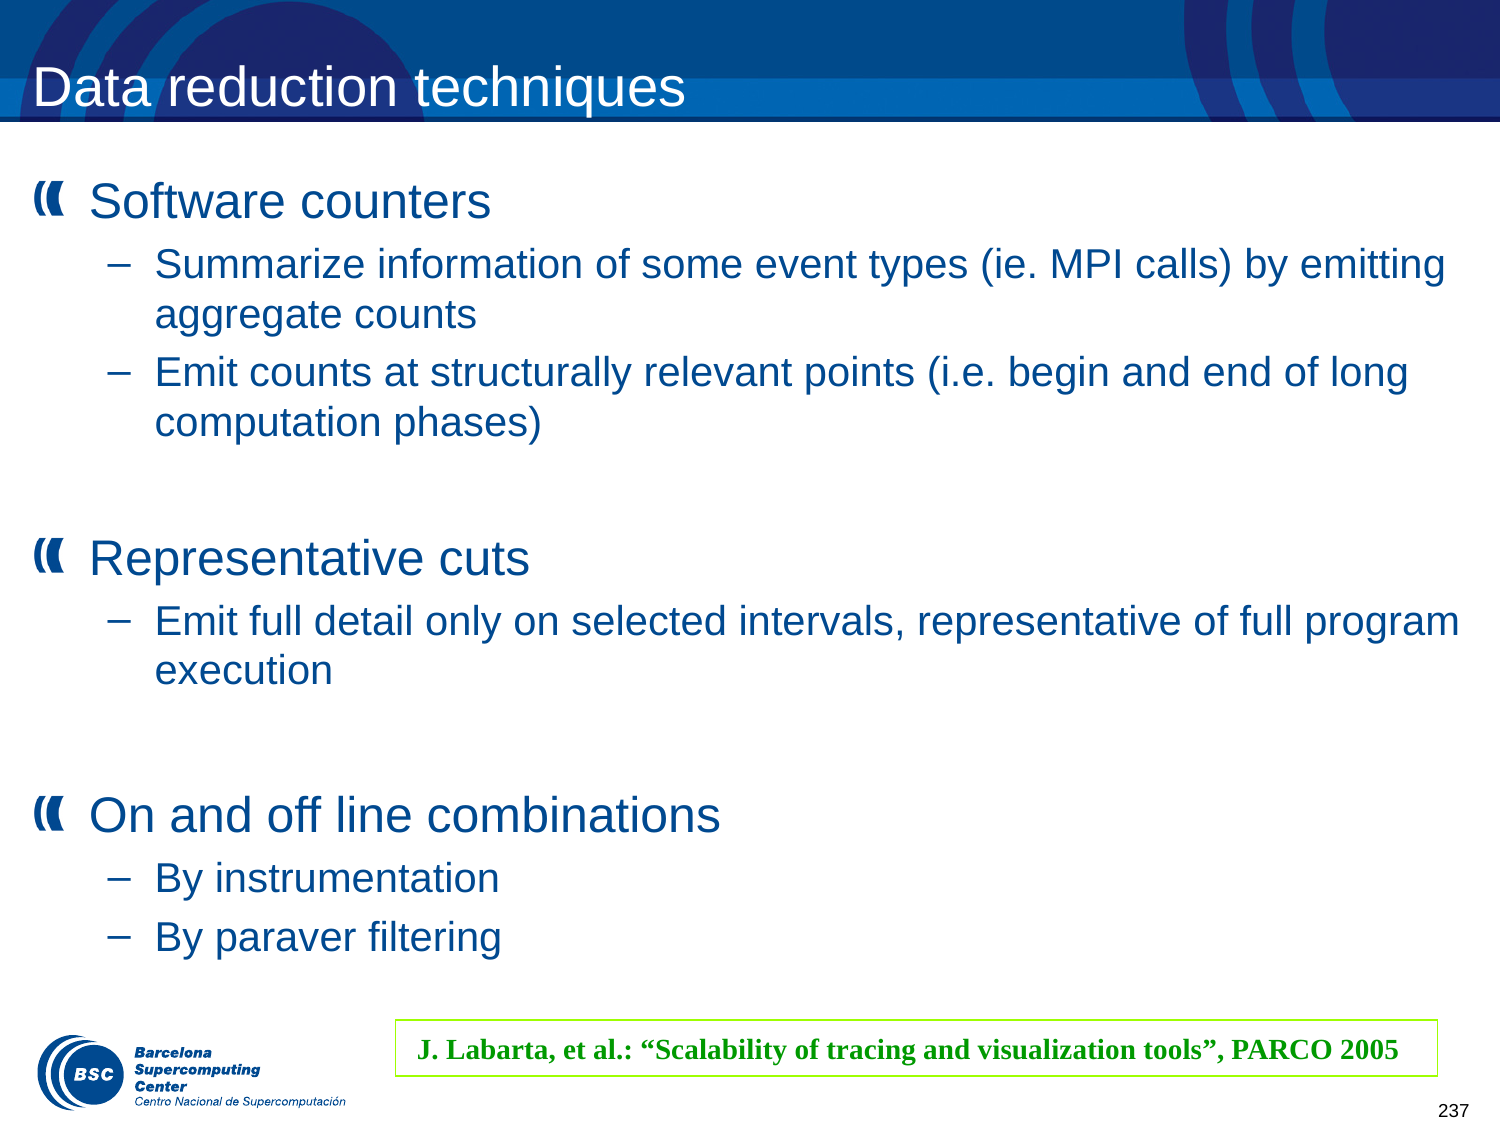

# Data reduction techniques
Software counters
Summarize information of some event types (ie. MPI calls) by emitting aggregate counts
Emit counts at structurally relevant points (i.e. begin and end of long computation phases)

Representative cuts
Emit full detail only on selected intervals, representative of full program execution

On and off line combinations
By instrumentation
By paraver filtering

J. Labarta, et al.: “Scalability of tracing and visualization tools”, PARCO 2005